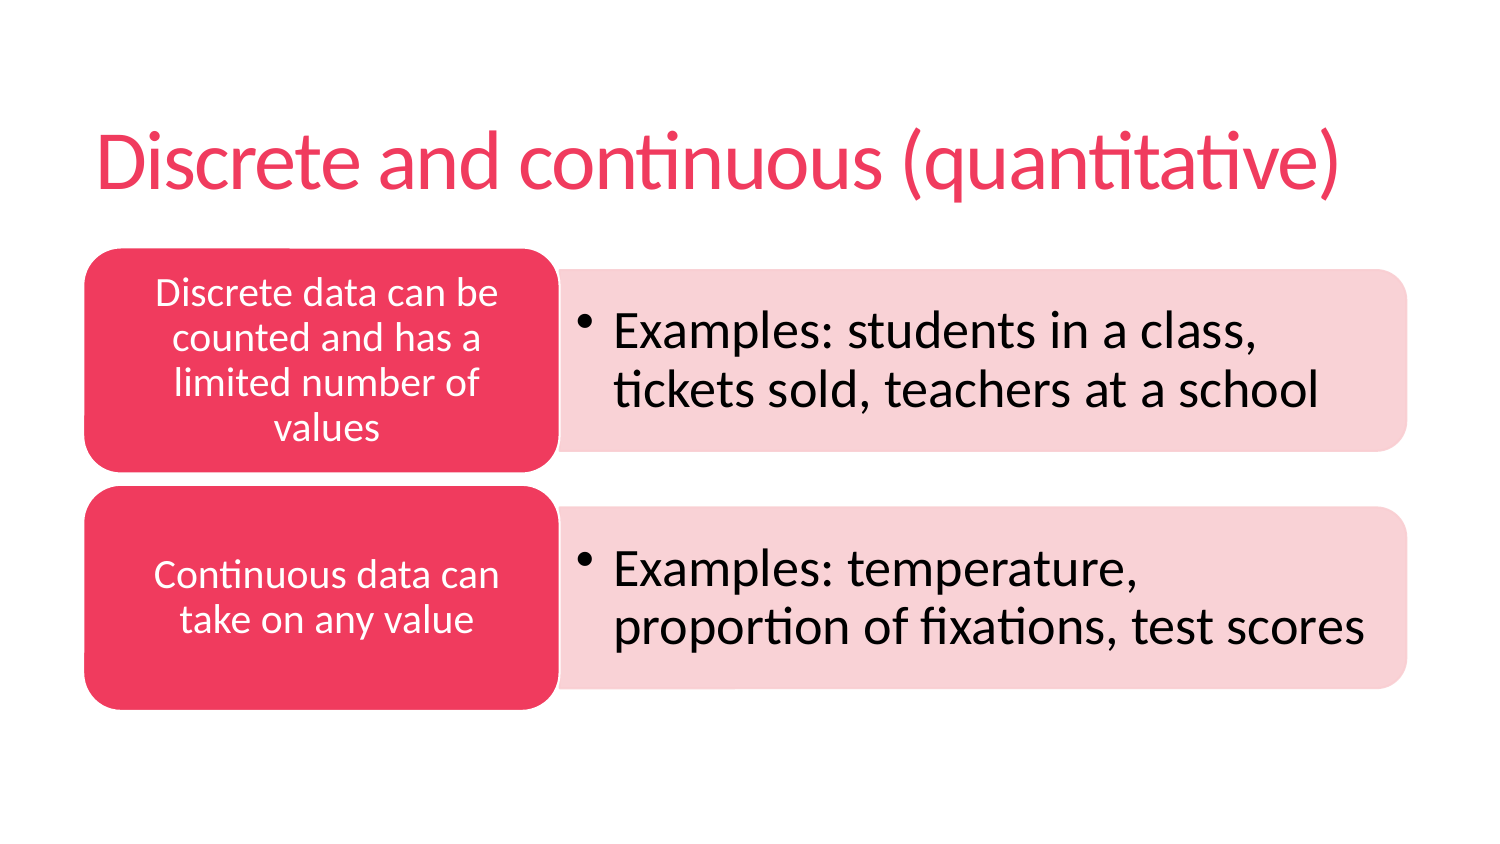

# Discrete and continuous (quantitative)
Examples: students in a class, tickets sold, teachers at a school
Discrete data can be counted and has a limited number of values
Examples: temperature, proportion of fixations, test scores
Continuous data can take on any value